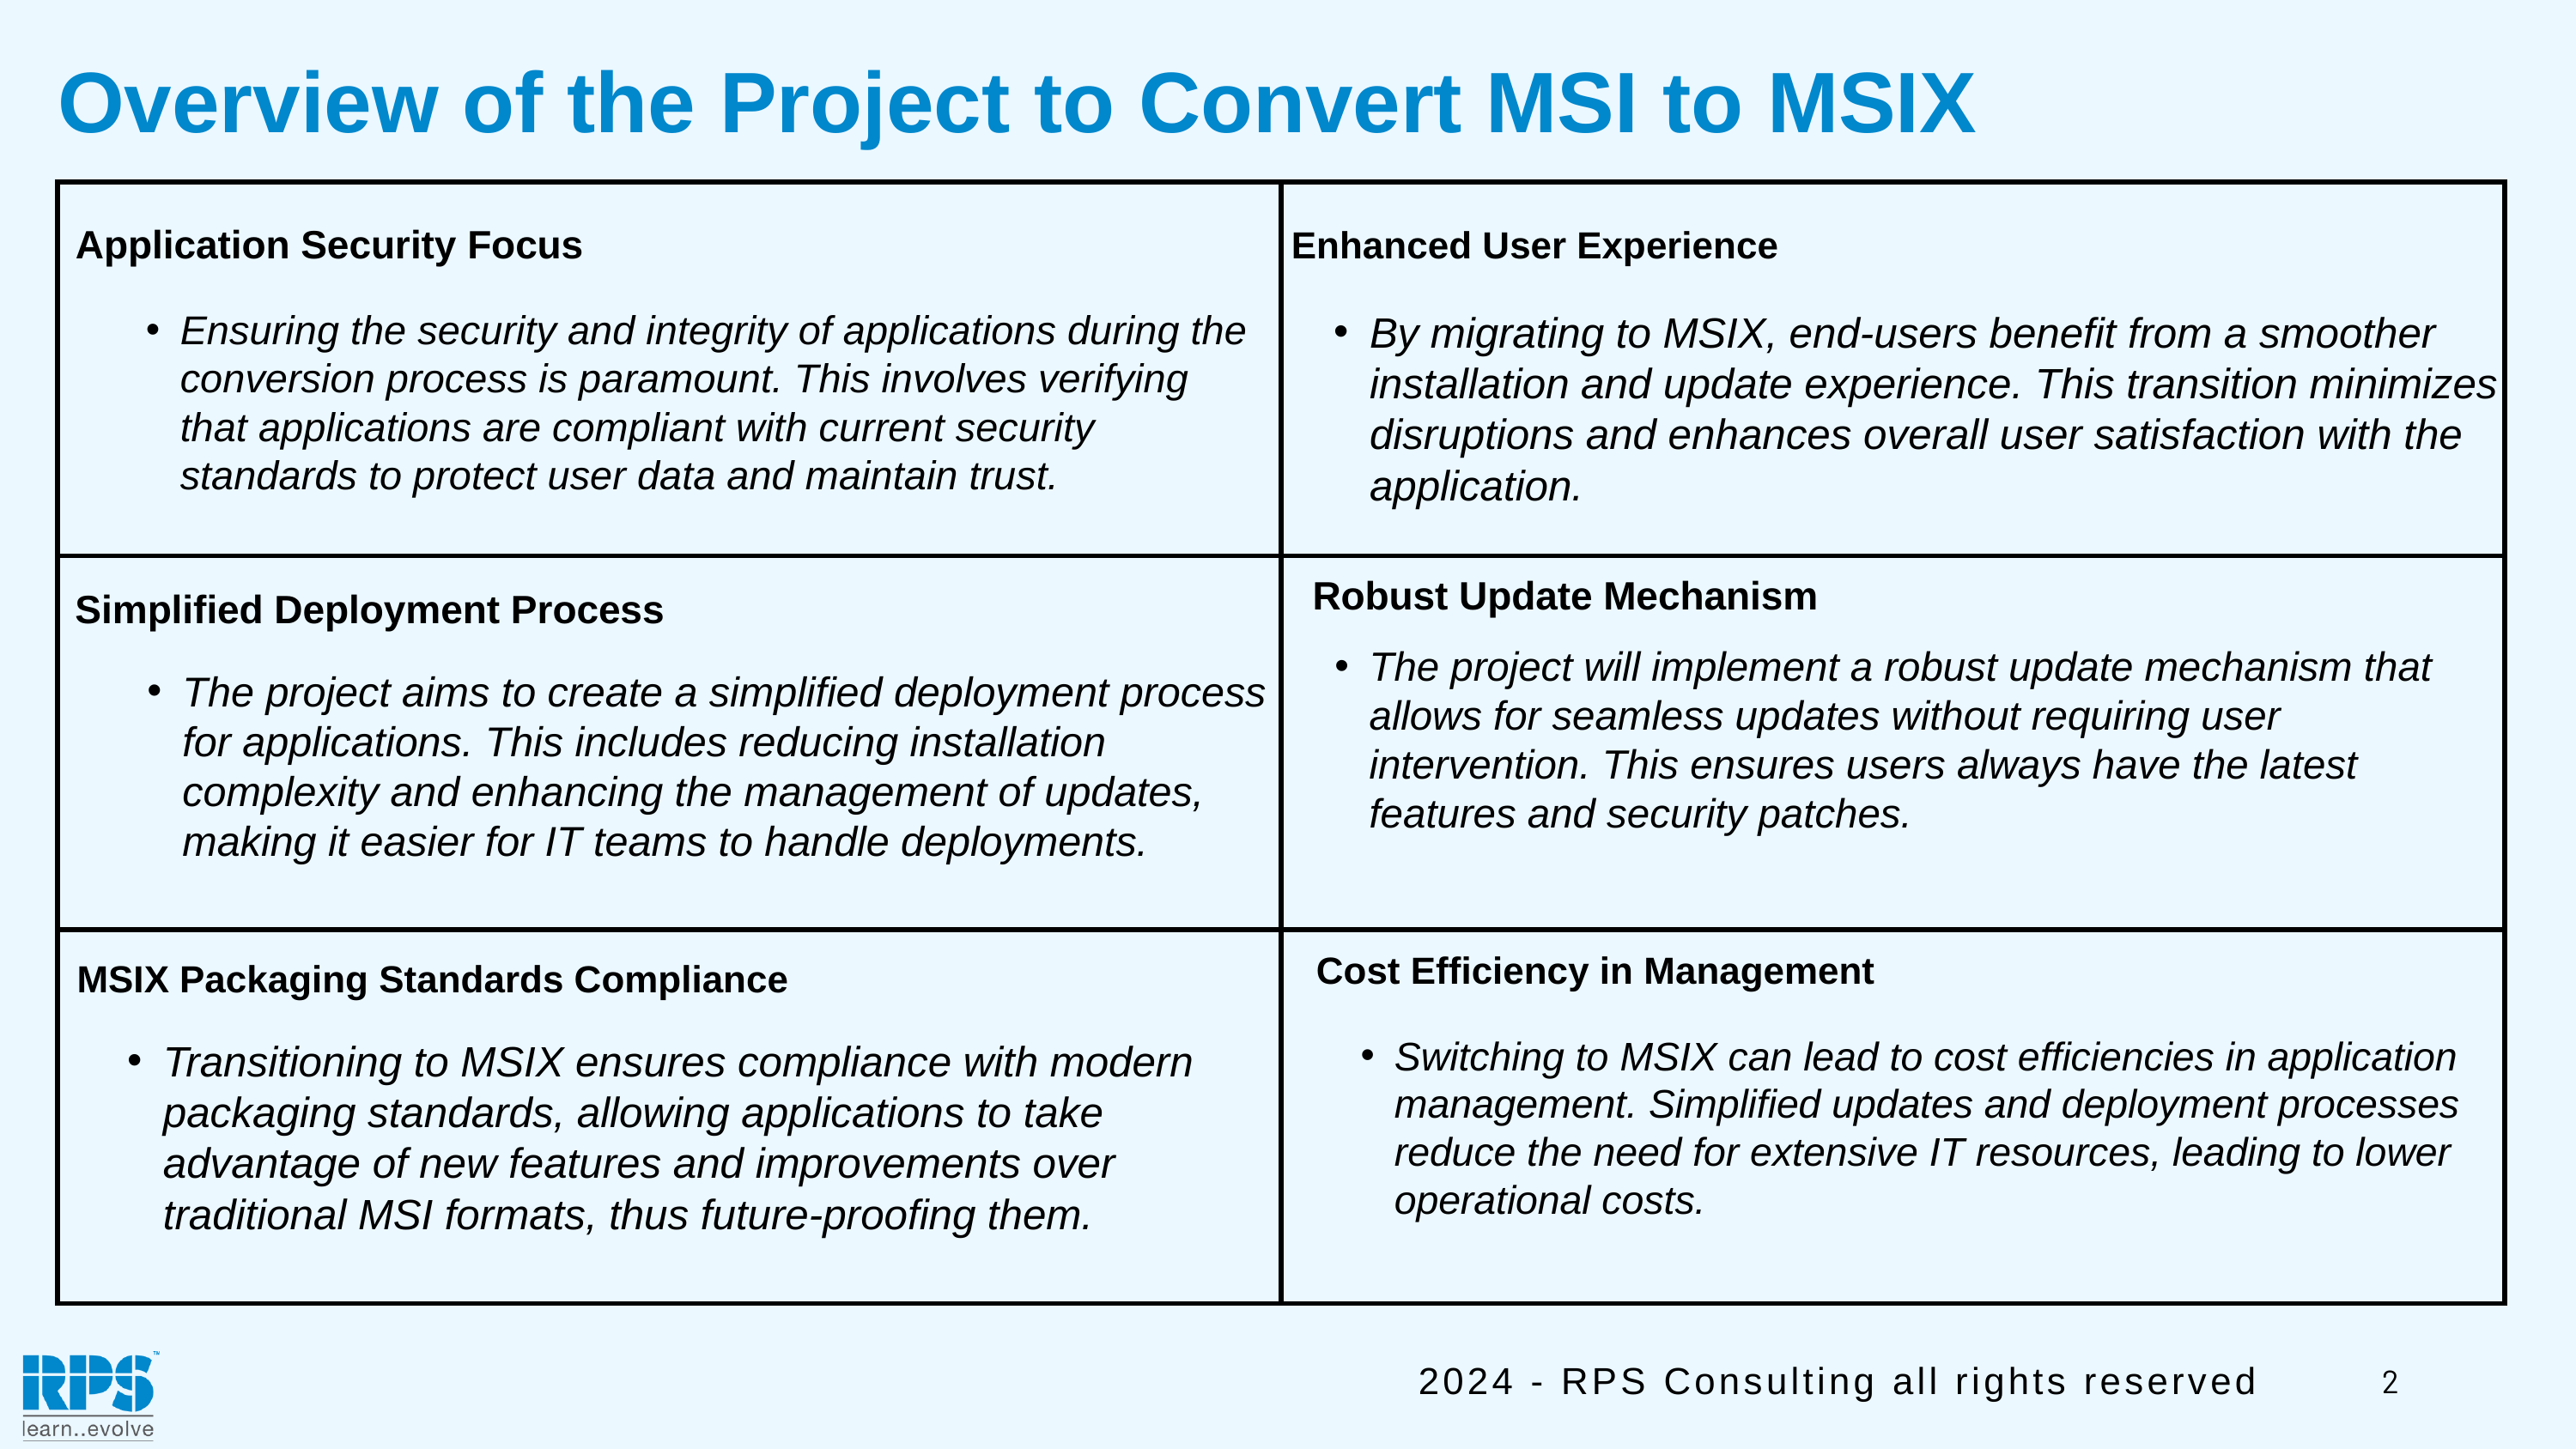

Overview of the Project to Convert MSI to MSIX
|  |  |
| --- | --- |
|  |  |
|  |  |
Application Security Focus
Enhanced User Experience
Ensuring the security and integrity of applications during the conversion process is paramount. This involves verifying that applications are compliant with current security standards to protect user data and maintain trust.

By migrating to MSIX, end-users benefit from a smoother installation and update experience. This transition minimizes disruptions and enhances overall user satisfaction with the application.

Robust Update Mechanism
Simplified Deployment Process
The project will implement a robust update mechanism that allows for seamless updates without requiring user intervention. This ensures users always have the latest features and security patches.

The project aims to create a simplified deployment process for applications. This includes reducing installation complexity and enhancing the management of updates, making it easier for IT teams to handle deployments.

Cost Efficiency in Management
MSIX Packaging Standards Compliance
Switching to MSIX can lead to cost efficiencies in application management. Simplified updates and deployment processes reduce the need for extensive IT resources, leading to lower operational costs.

Transitioning to MSIX ensures compliance with modern packaging standards, allowing applications to take advantage of new features and improvements over traditional MSI formats, thus future-proofing them.

2
2024 - RPS Consulting all rights reserved